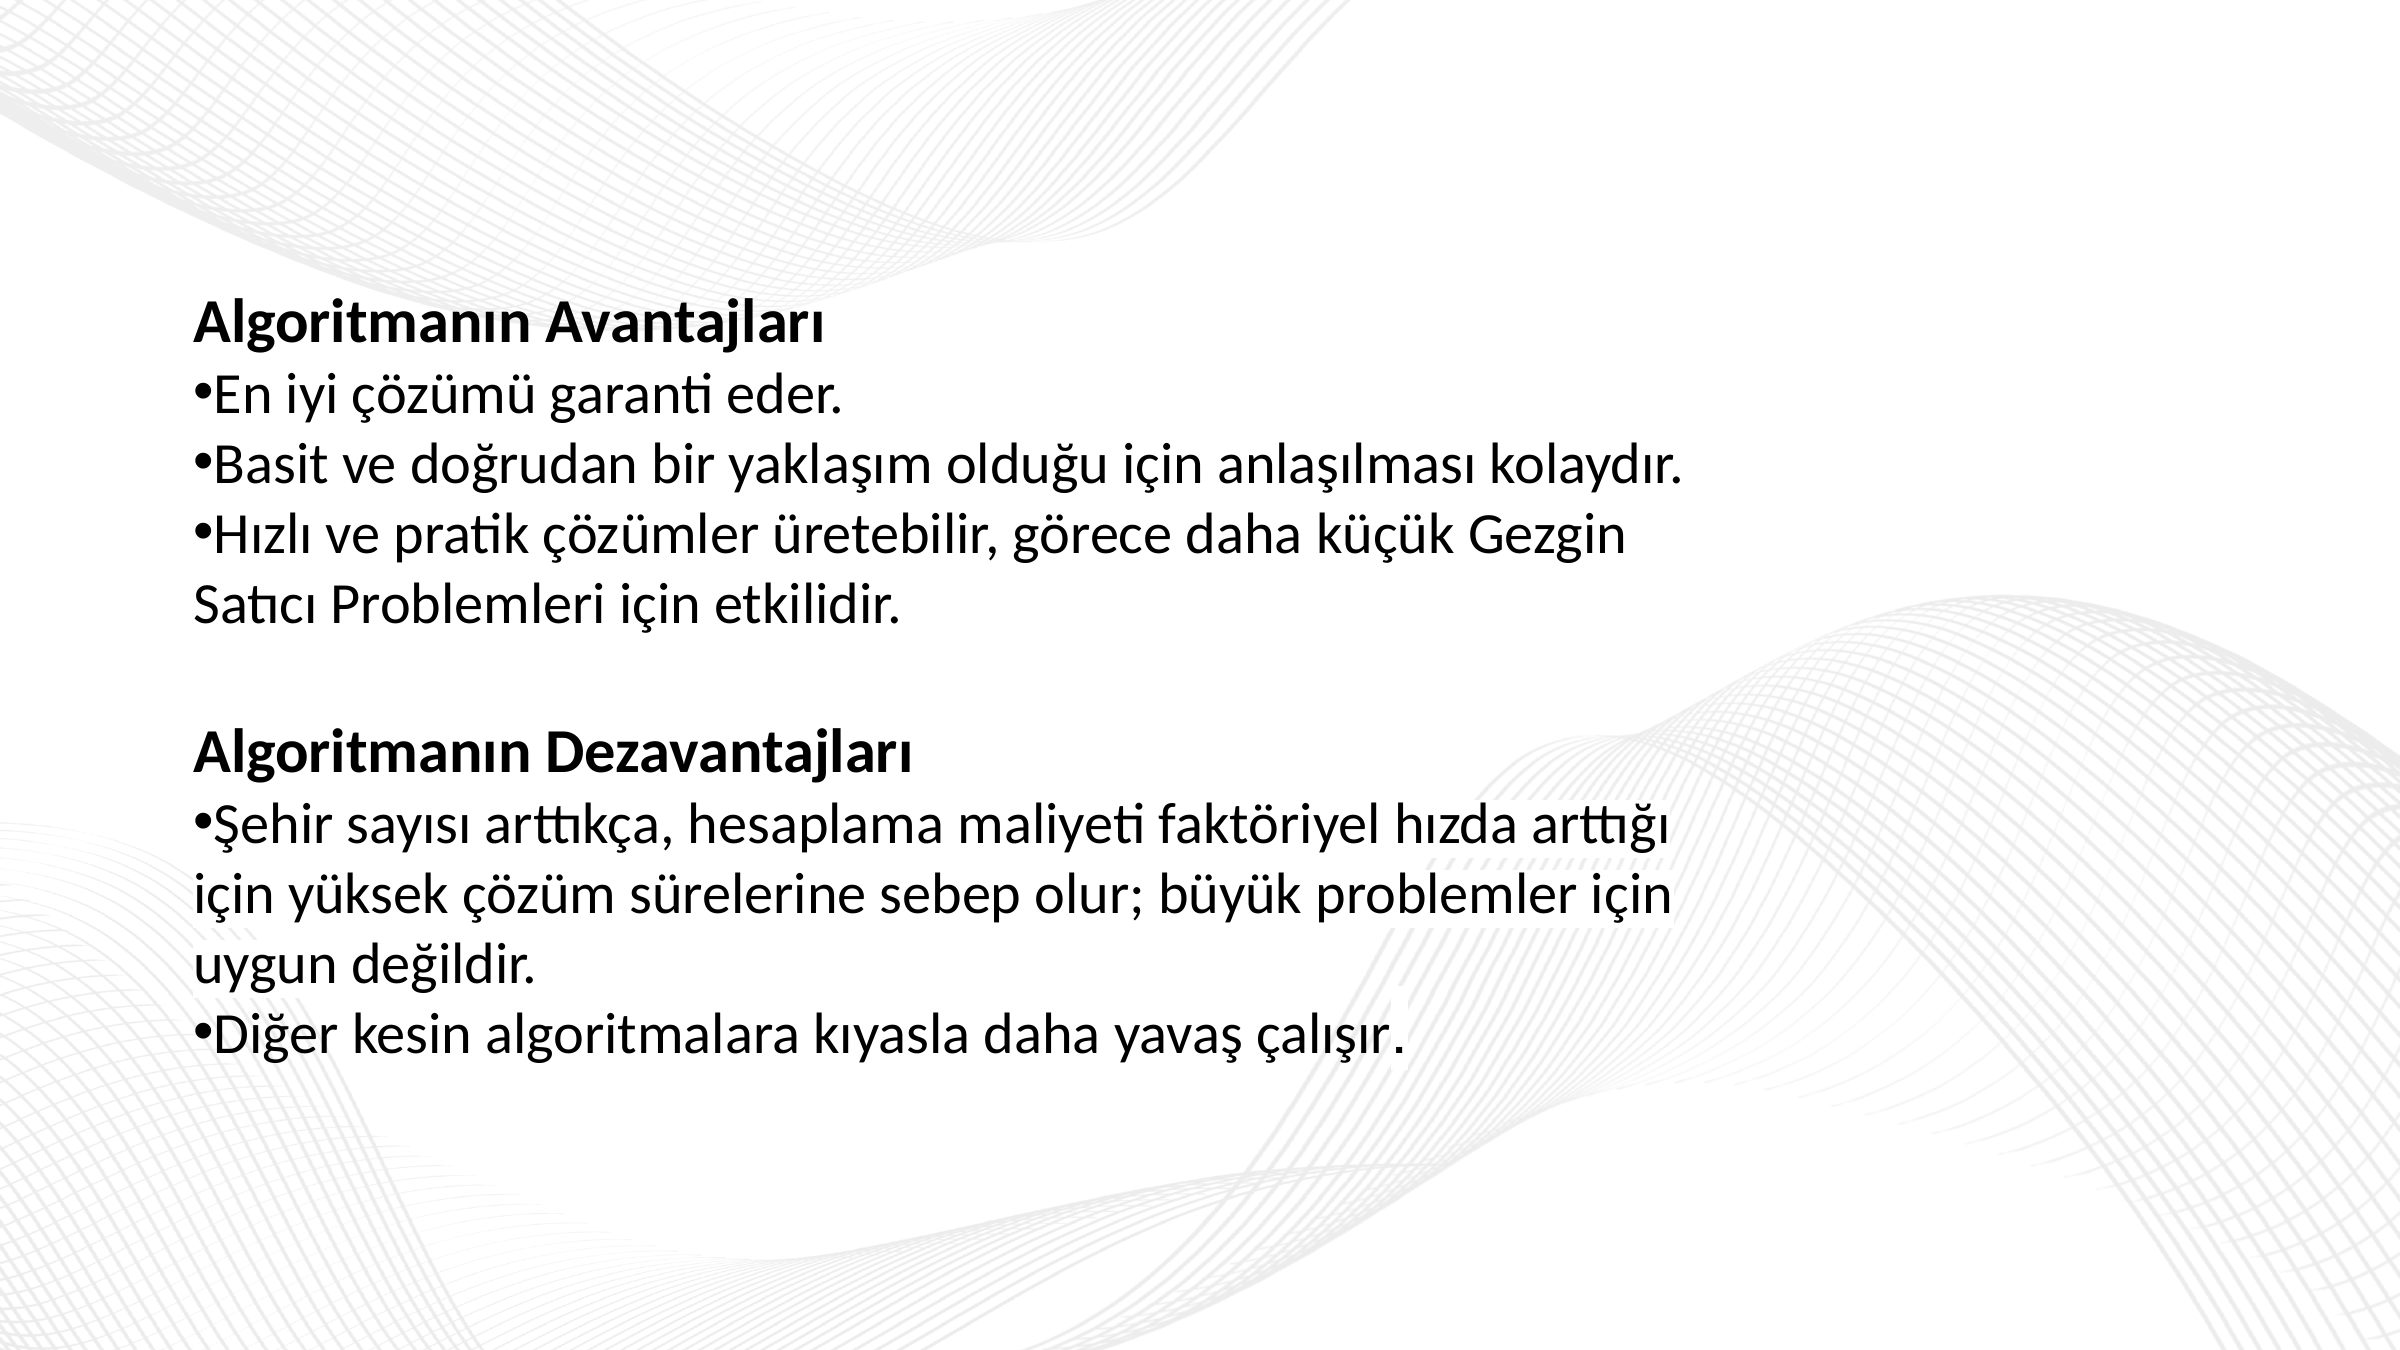

Algoritmanın Avantajları
En iyi çözümü garanti eder.
Basit ve doğrudan bir yaklaşım olduğu için anlaşılması kolaydır.
Hızlı ve pratik çözümler üretebilir, görece daha küçük Gezgin Satıcı Problemleri için etkilidir.

Algoritmanın Dezavantajları
Şehir sayısı arttıkça, hesaplama maliyeti faktöriyel hızda arttığı için yüksek çözüm sürelerine sebep olur; büyük problemler için uygun değildir.
Diğer kesin algoritmalara kıyasla daha yavaş çalışır.